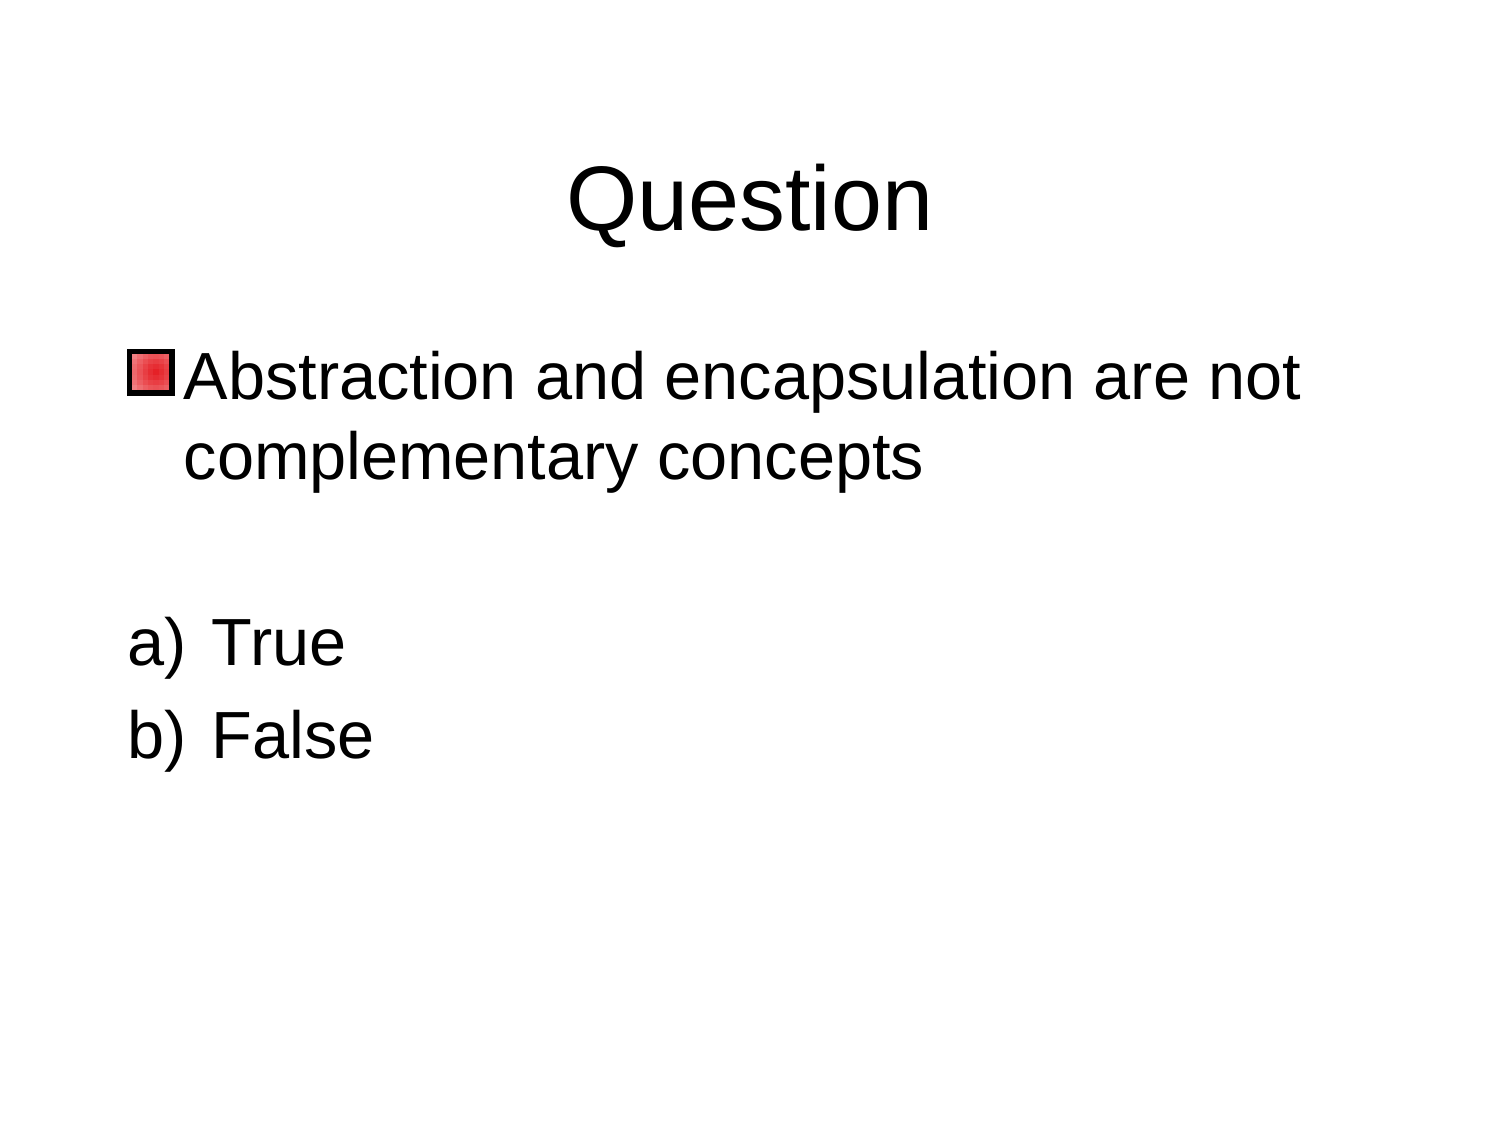

# Question
Abstraction and encapsulation are not complementary concepts

True
False